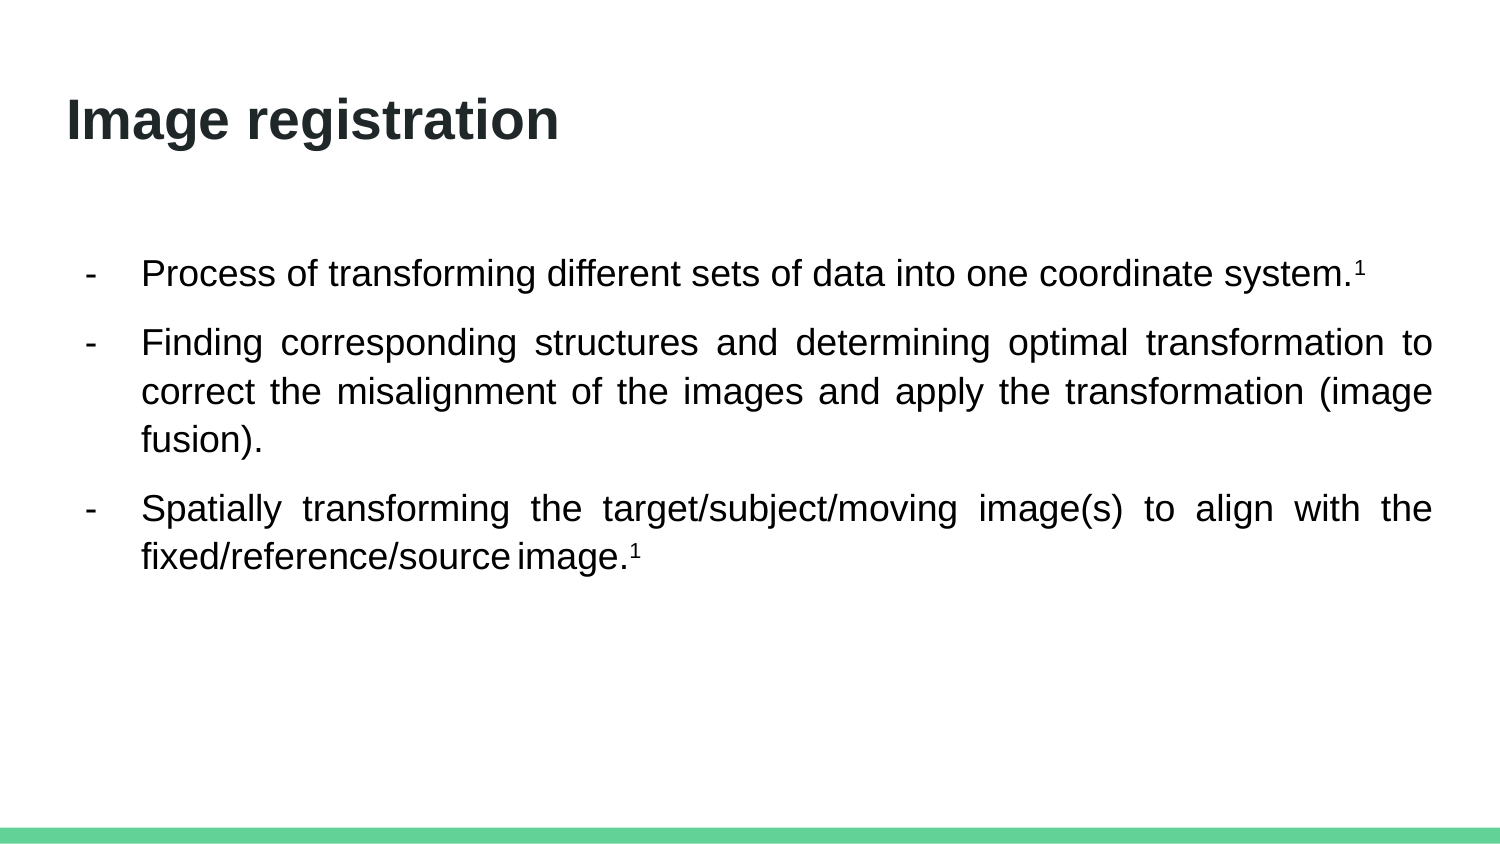

# Image registration
Process of transforming different sets of data into one coordinate system.1
Finding corresponding structures and determining optimal transformation to correct the misalignment of the images and apply the transformation (image fusion).
Spatially transforming the target/subject/moving image(s) to align with the fixed/reference/source image.1